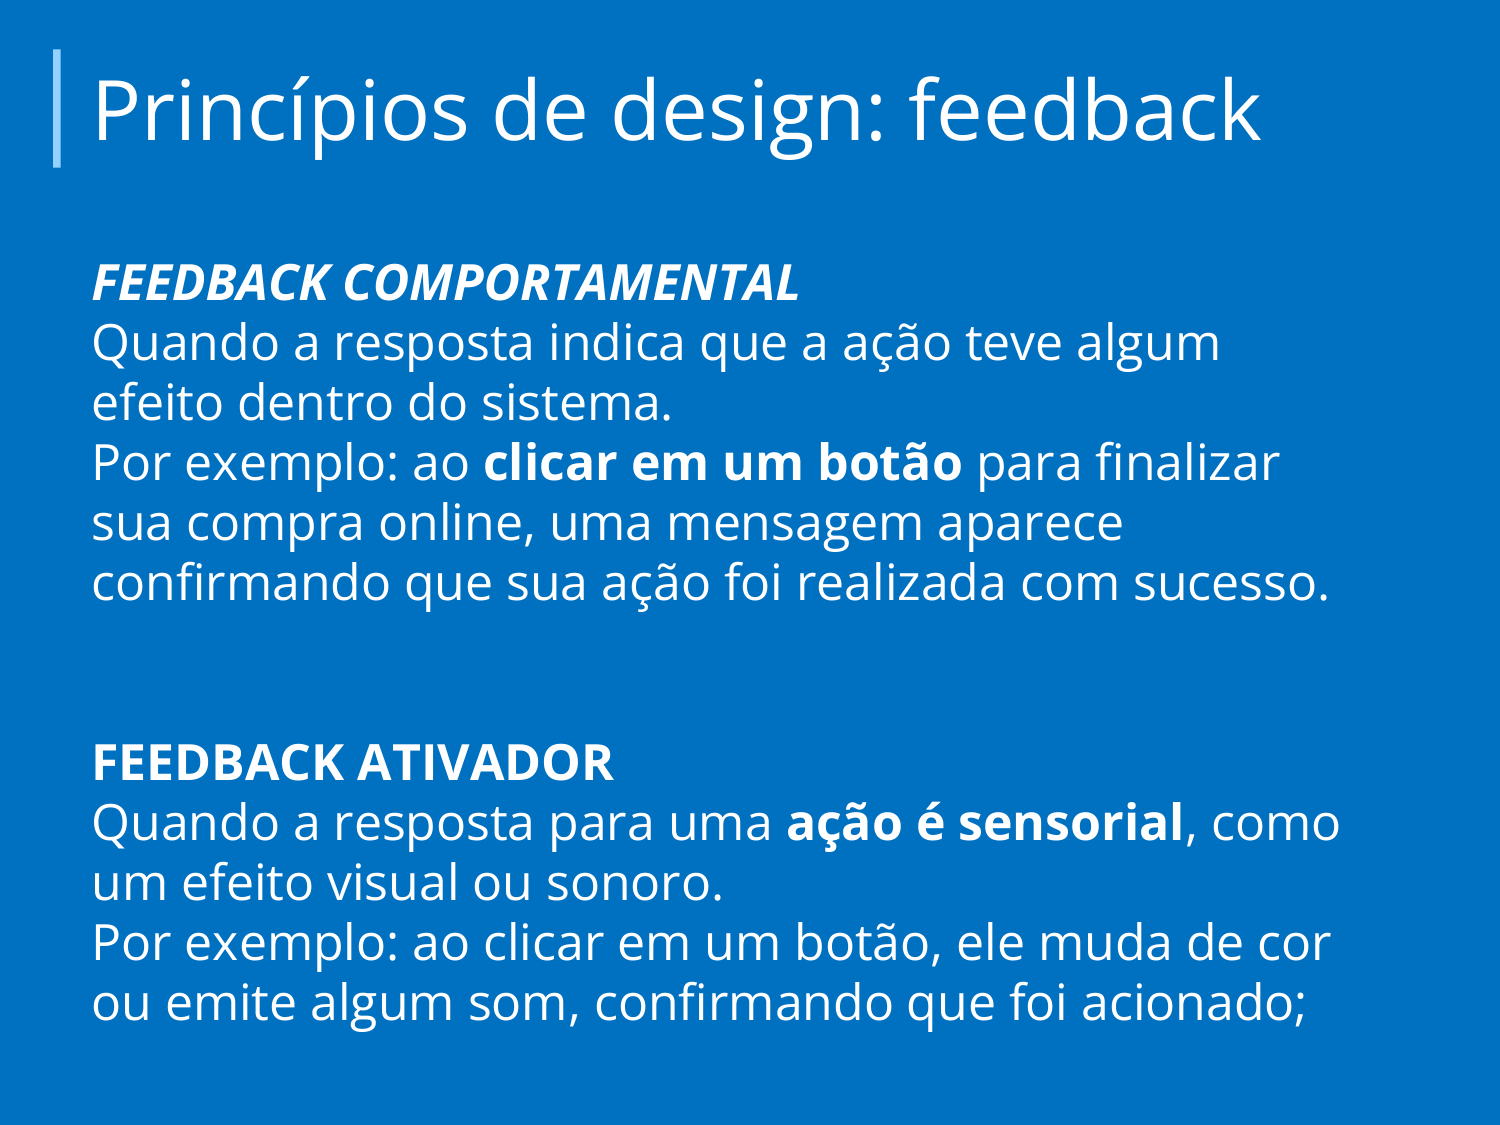

Princípios de design: feedback

FEEDBACK COMPORTAMENTAL
Quando a resposta indica que a ação teve algum efeito dentro do sistema.
Por exemplo: ao clicar em um botão para finalizar sua compra online, uma mensagem aparece confirmando que sua ação foi realizada com sucesso.

FEEDBACK ATIVADOR
Quando a resposta para uma ação é sensorial, como um efeito visual ou sonoro.
Por exemplo: ao clicar em um botão, ele muda de cor ou emite algum som, confirmando que foi acionado;